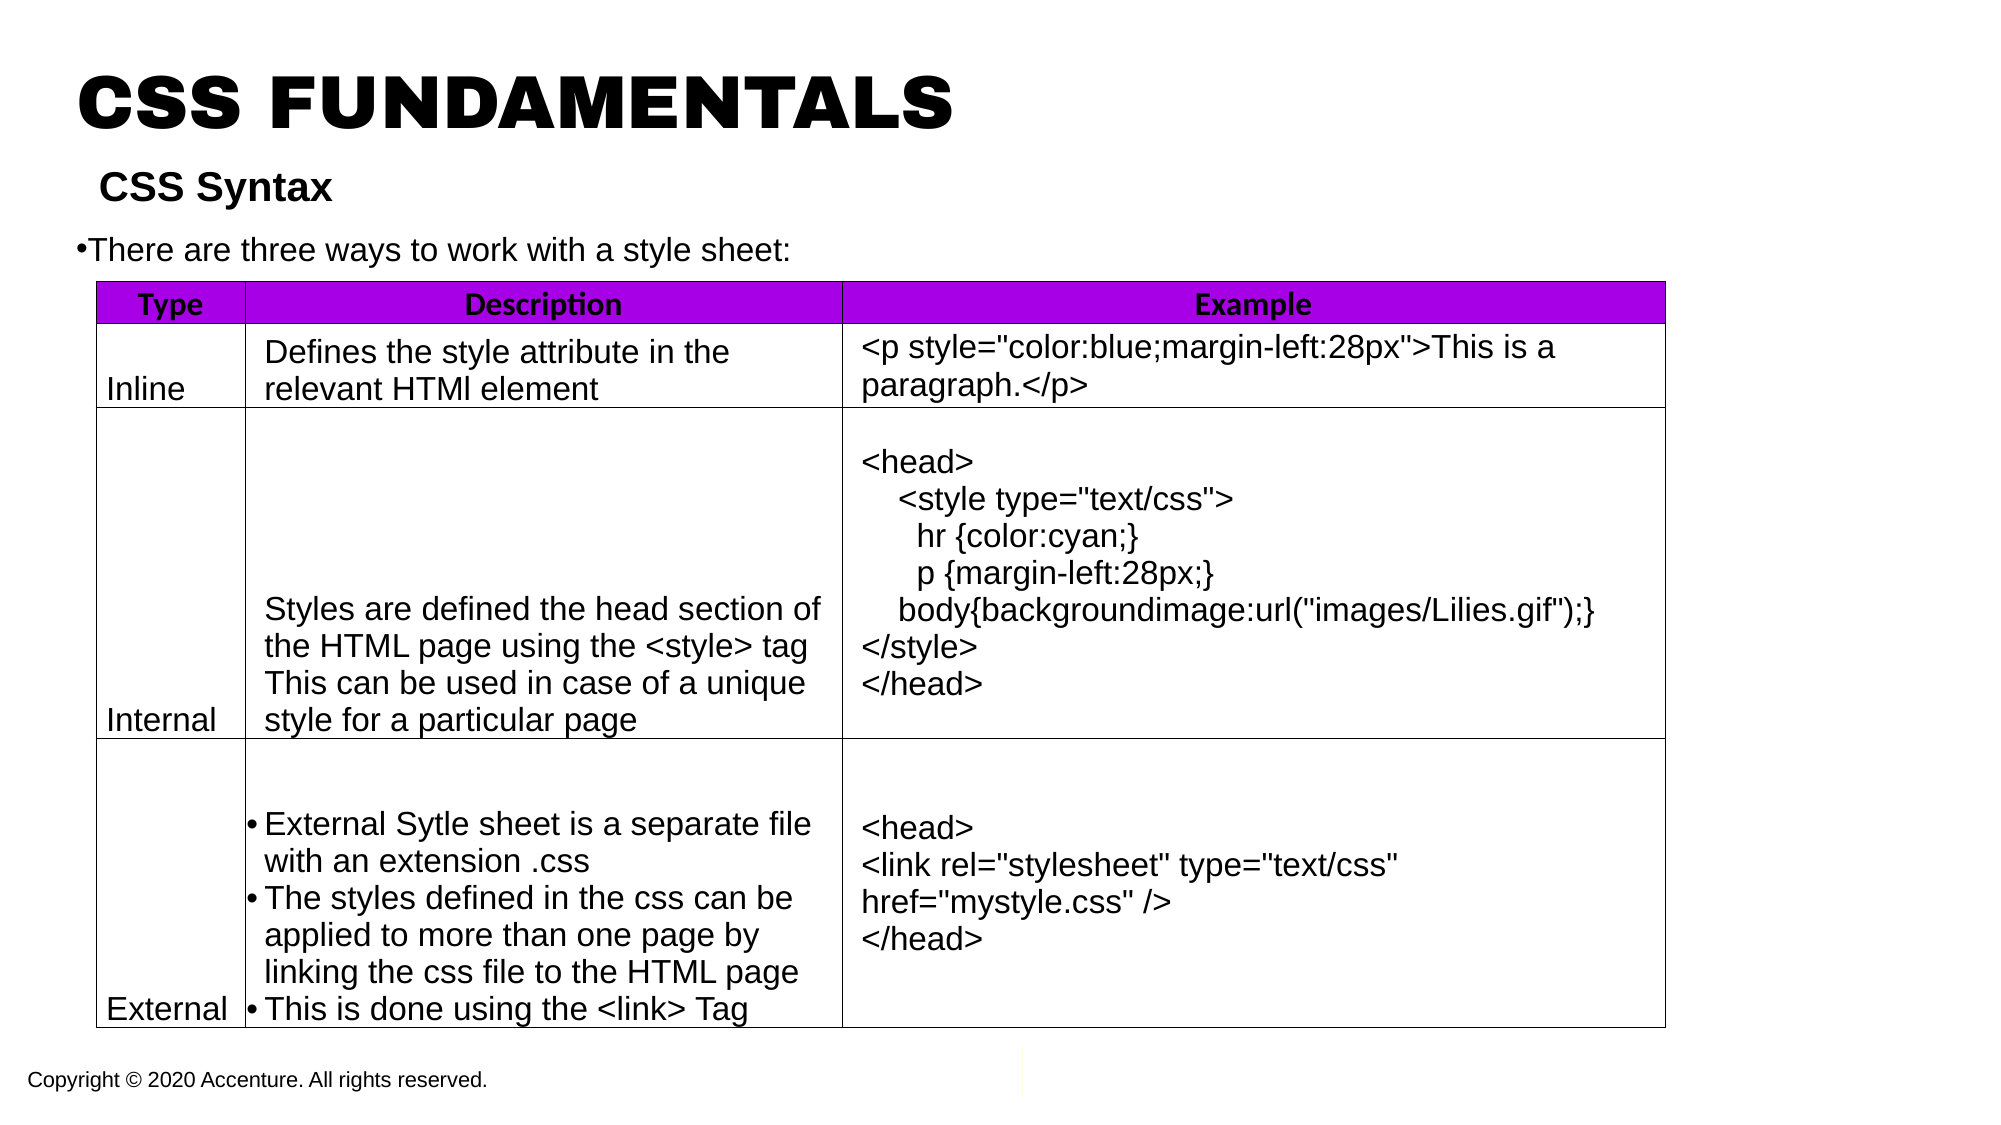

# CSS Fundamentals
  CSS Syntax
There are three ways to work with a style sheet:

| Type | Description | Example |
| --- | --- | --- |
| Inline | Defines the style attribute in the relevant HTMl element | <p style="color:blue;margin-left:28px">This is a paragraph.</p> |
| Internal | Styles are defined the head section of the HTML page using the <style> tag This can be used in case of a unique style for a particular page | <head> <style type="text/css"> hr {color:cyan;} p {margin-left:28px;} body{backgroundimage:url("images/Lilies.gif");} </style> </head> |
| External | External Sytle sheet is a separate file with an extension .css The styles defined in the css can be applied to more than one page by linking the css file to the HTML page This is done using the <link> Tag | <head> <link rel="stylesheet" type="text/css" href="mystyle.css" /> </head> |